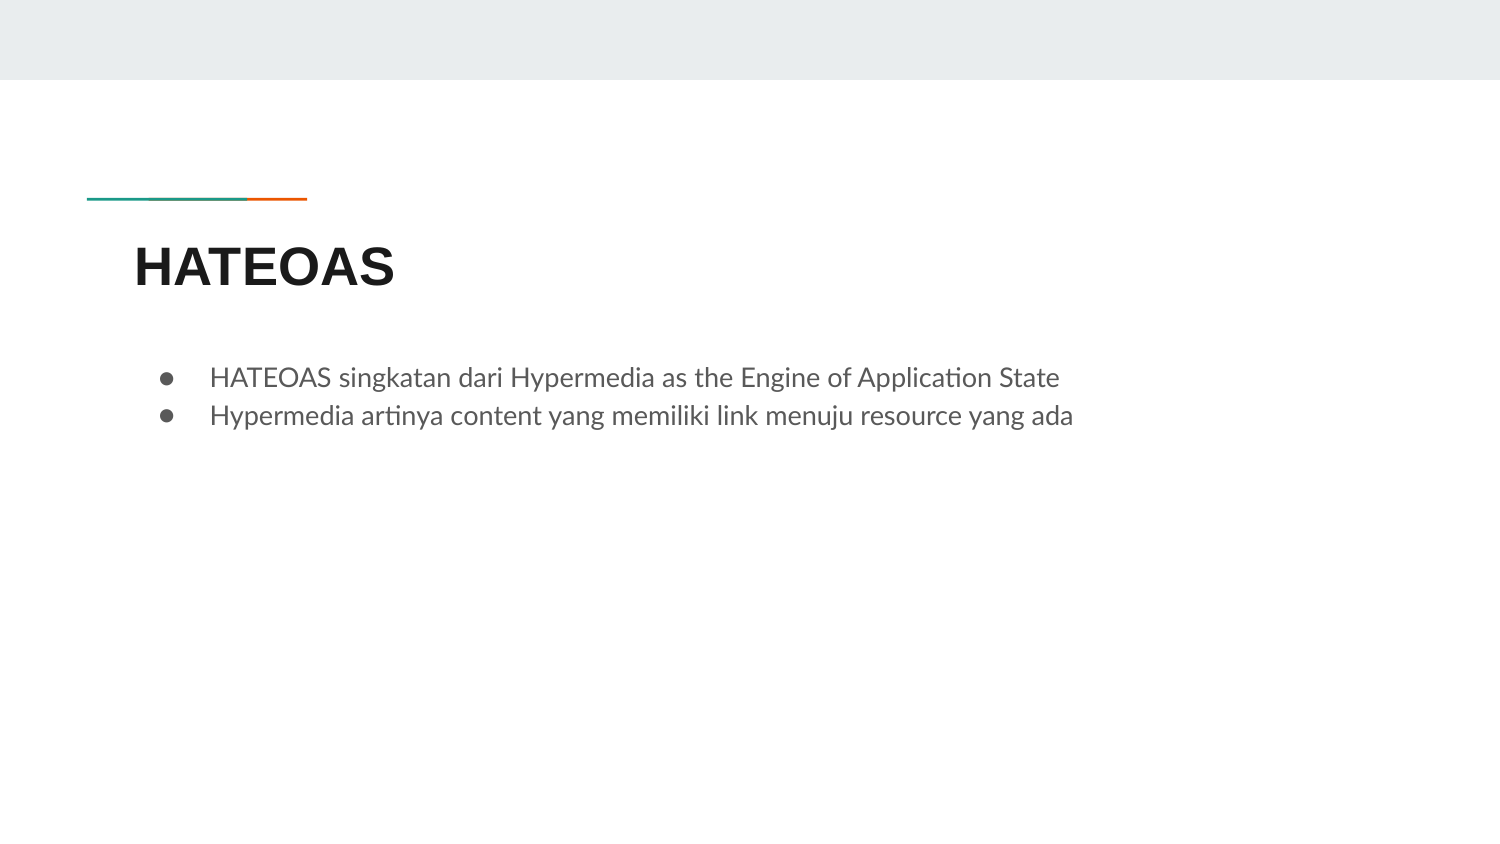

# HATEOAS
HATEOAS singkatan dari Hypermedia as the Engine of Application State
Hypermedia artinya content yang memiliki link menuju resource yang ada